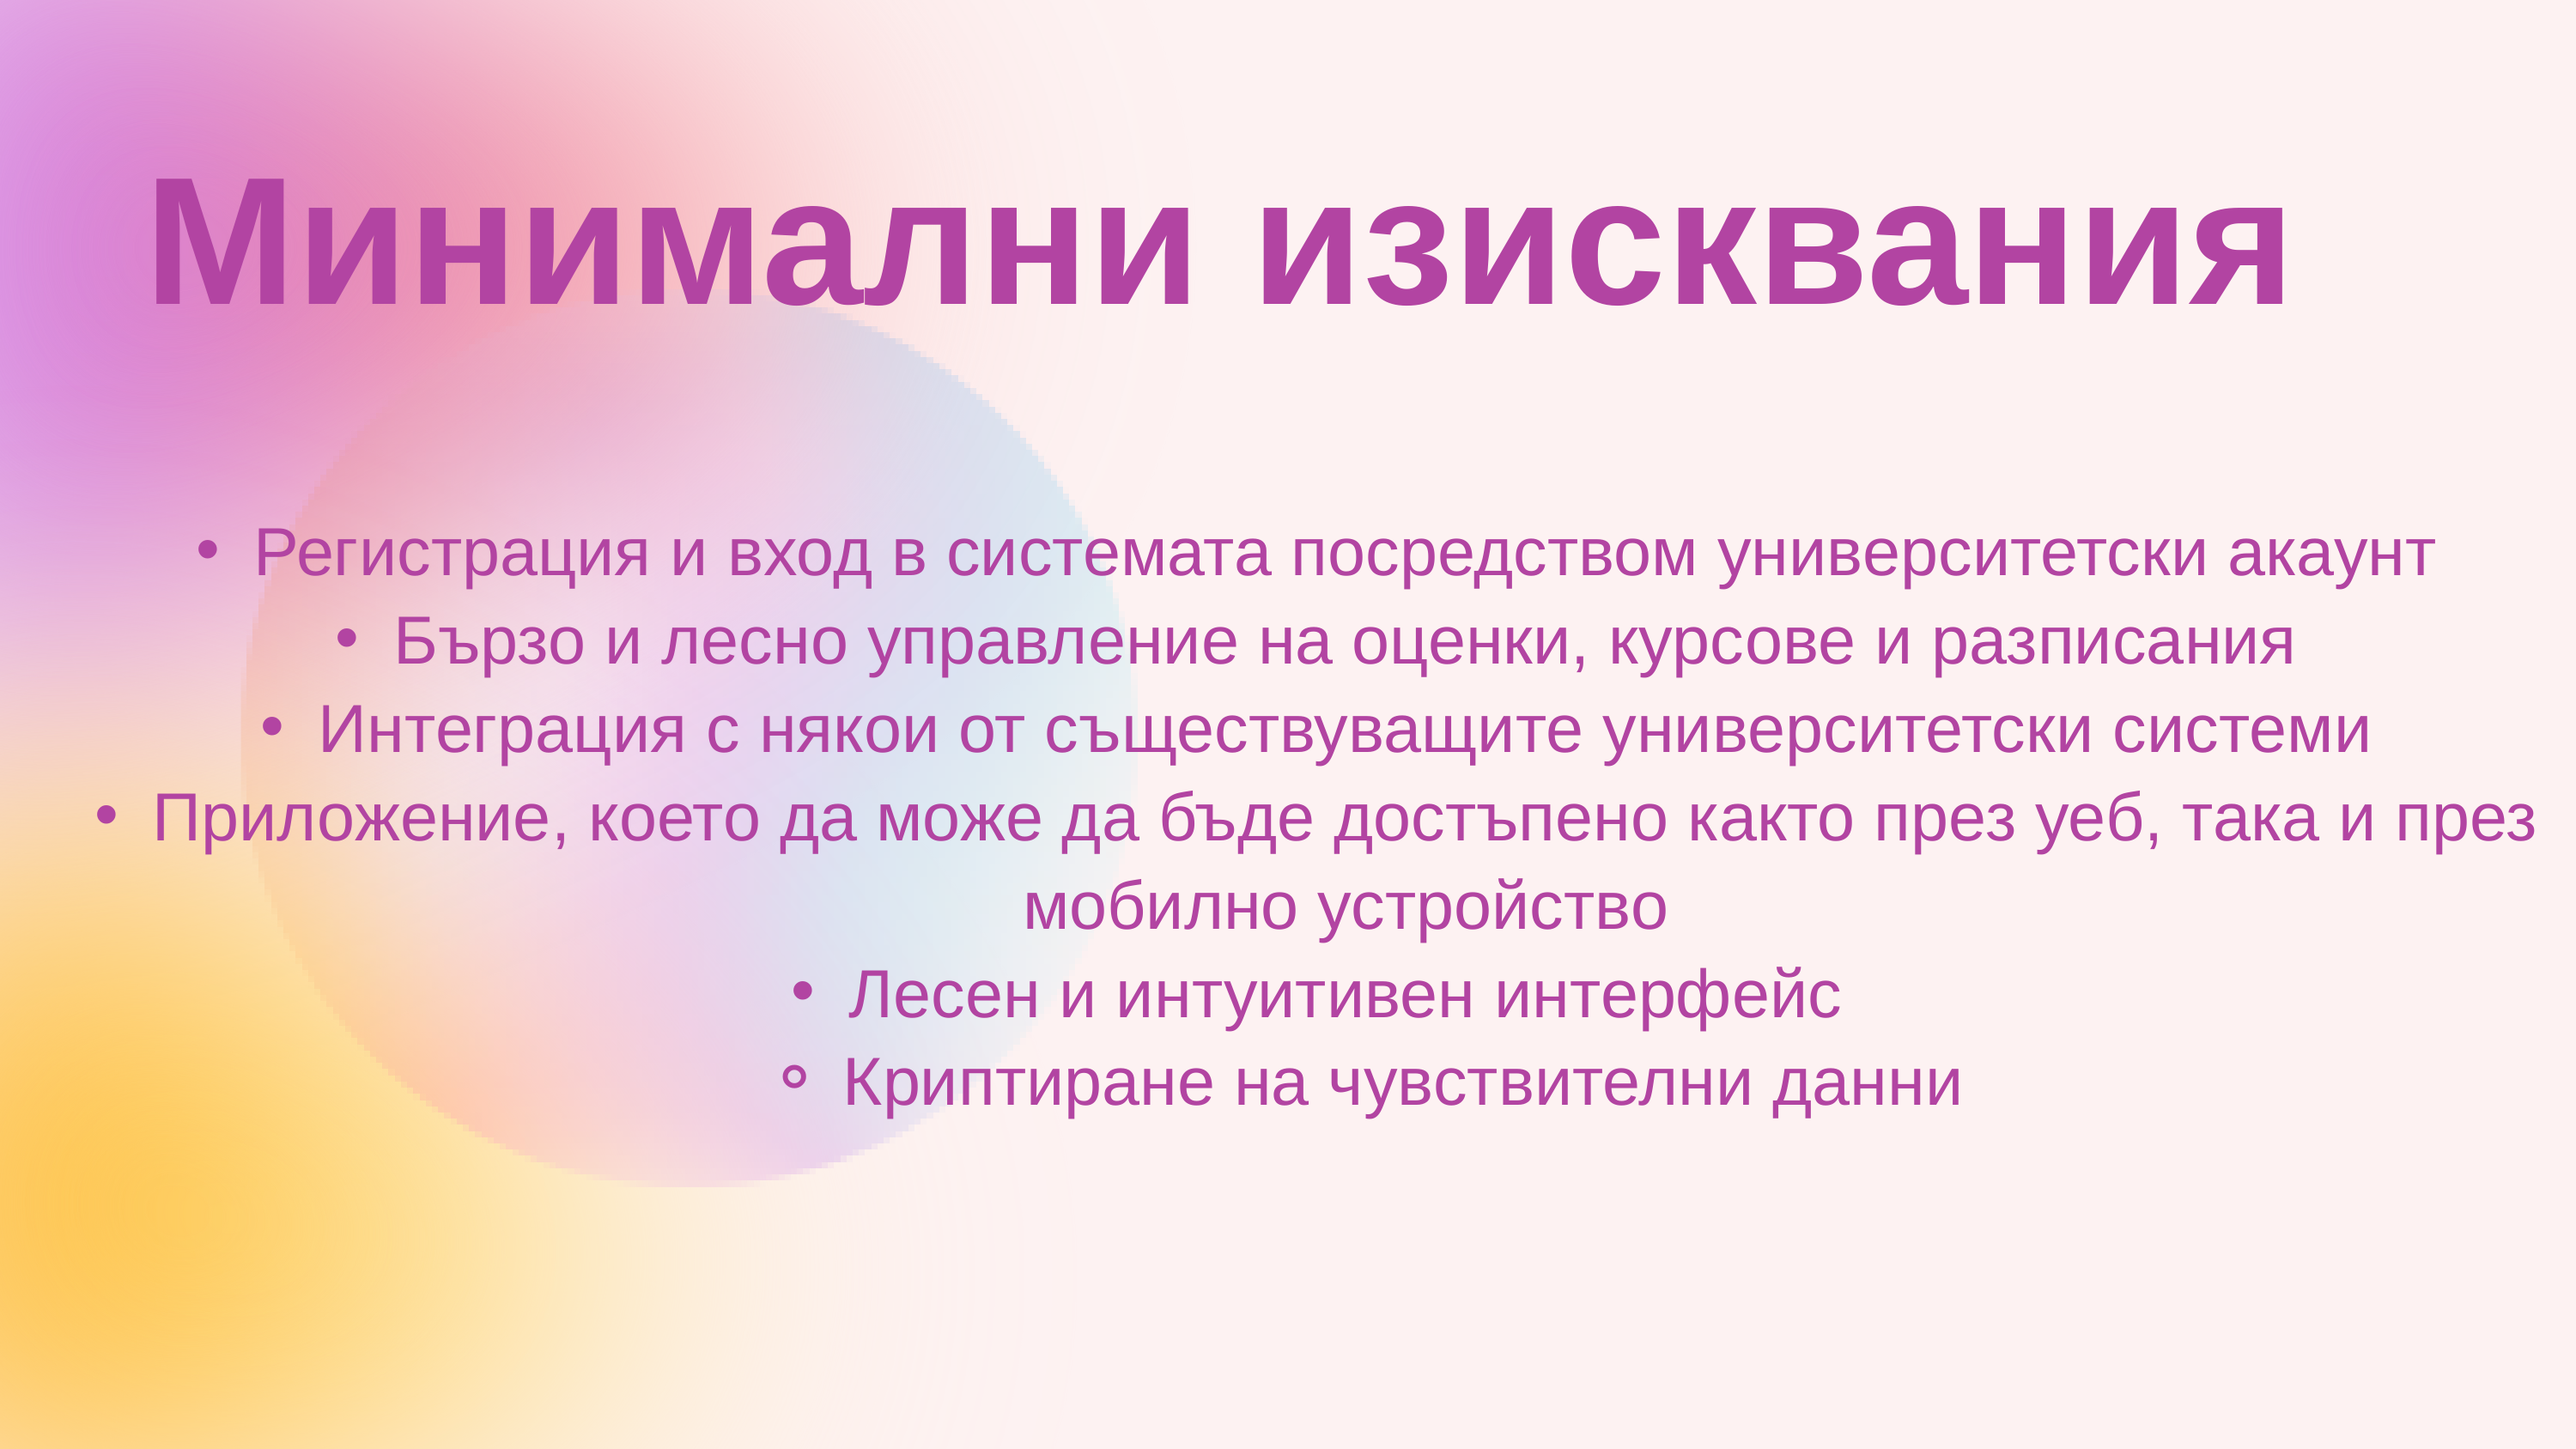

Минимални изисквания

Регистрация и вход в системата посредством университетски акаунт
Бързо и лесно управление на оценки, курсове и разписания
Интеграция с някои от съществуващите университетски системи
Приложение, което да може да бъде достъпено както през уеб, така и през мобилно устройство
Лесен и интуитивен интерфейс
Криптиране на чувствителни данни